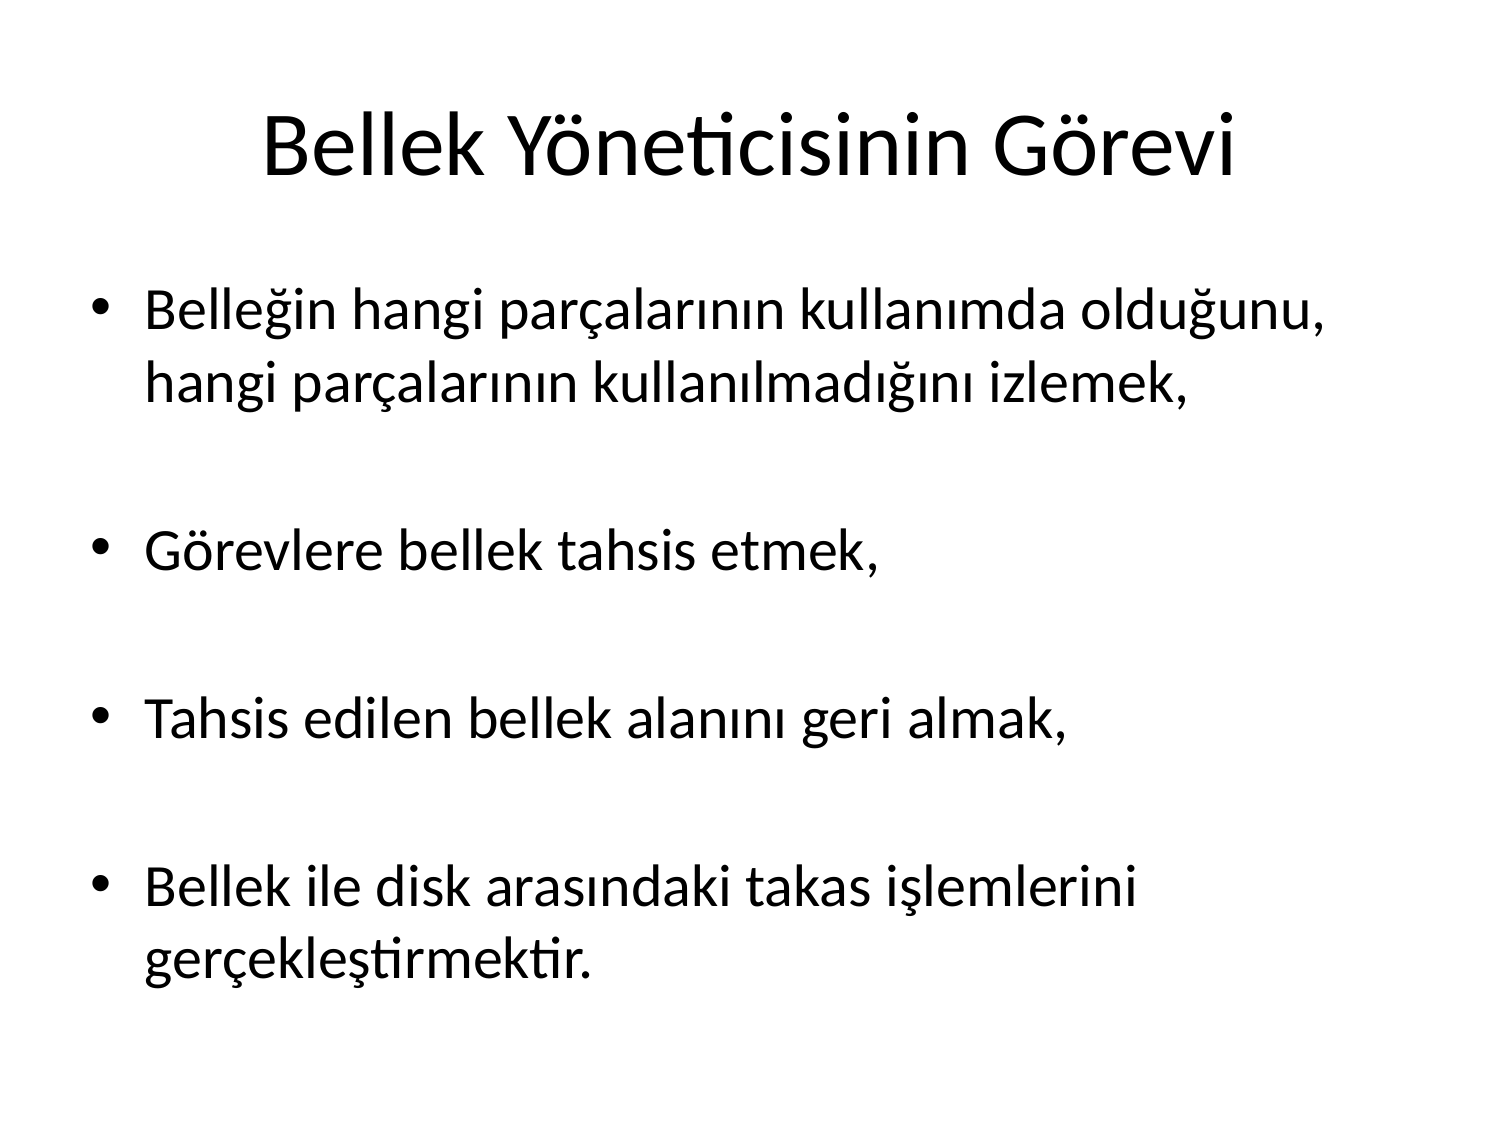

# Bellek Yöneticisinin Görevi
Belleğin hangi parçalarının kullanımda olduğunu, hangi parçalarının kullanılmadığını izlemek,

Görevlere bellek tahsis etmek,

Tahsis edilen bellek alanını geri almak,

Bellek ile disk arasındaki takas işlemlerini gerçekleştirmektir.